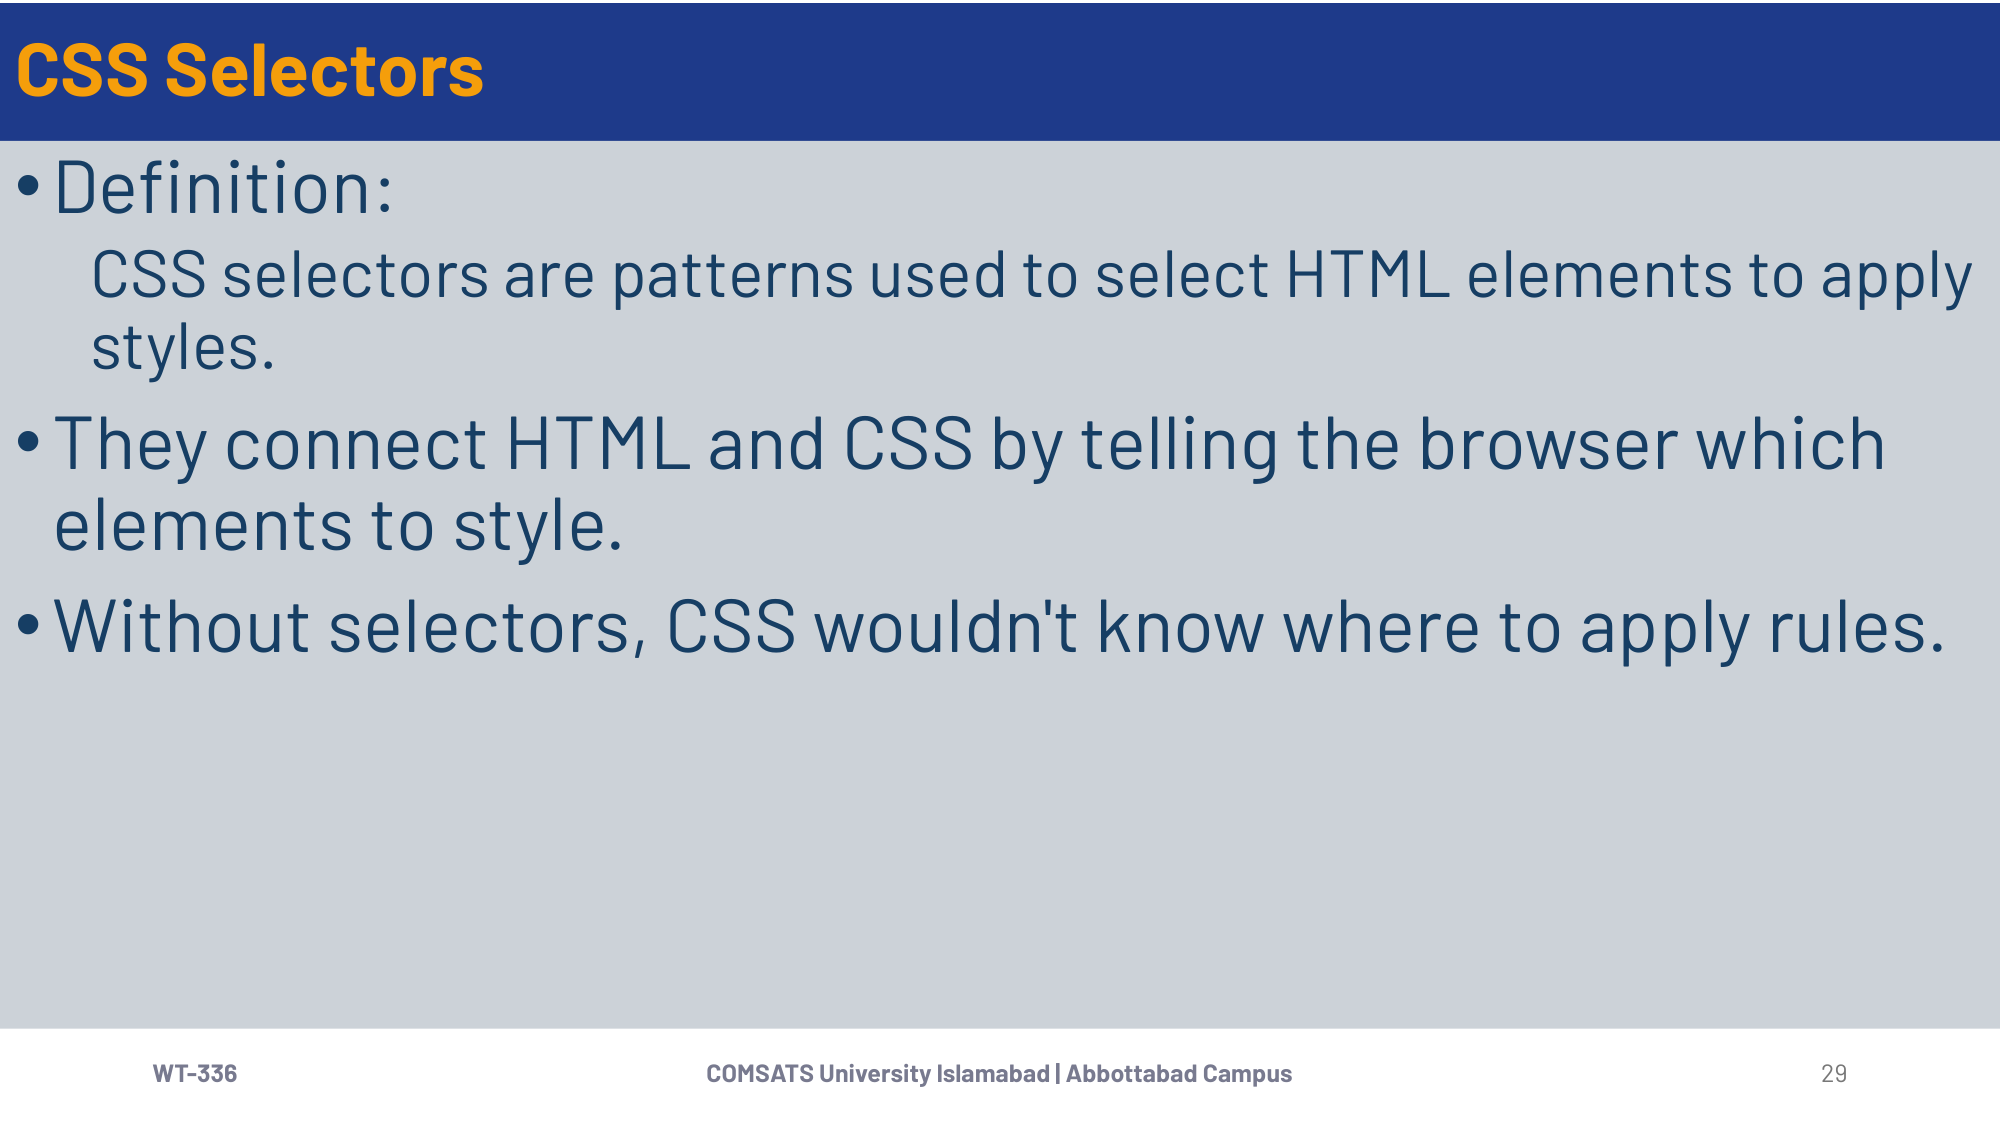

# CSS Selectors
Definition:
CSS selectors are patterns used to select HTML elements to apply styles.
They connect HTML and CSS by telling the browser which elements to style.
Without selectors, CSS wouldn't know where to apply rules.
WT-336
COMSATS University Islamabad | Abbottabad Campus
29